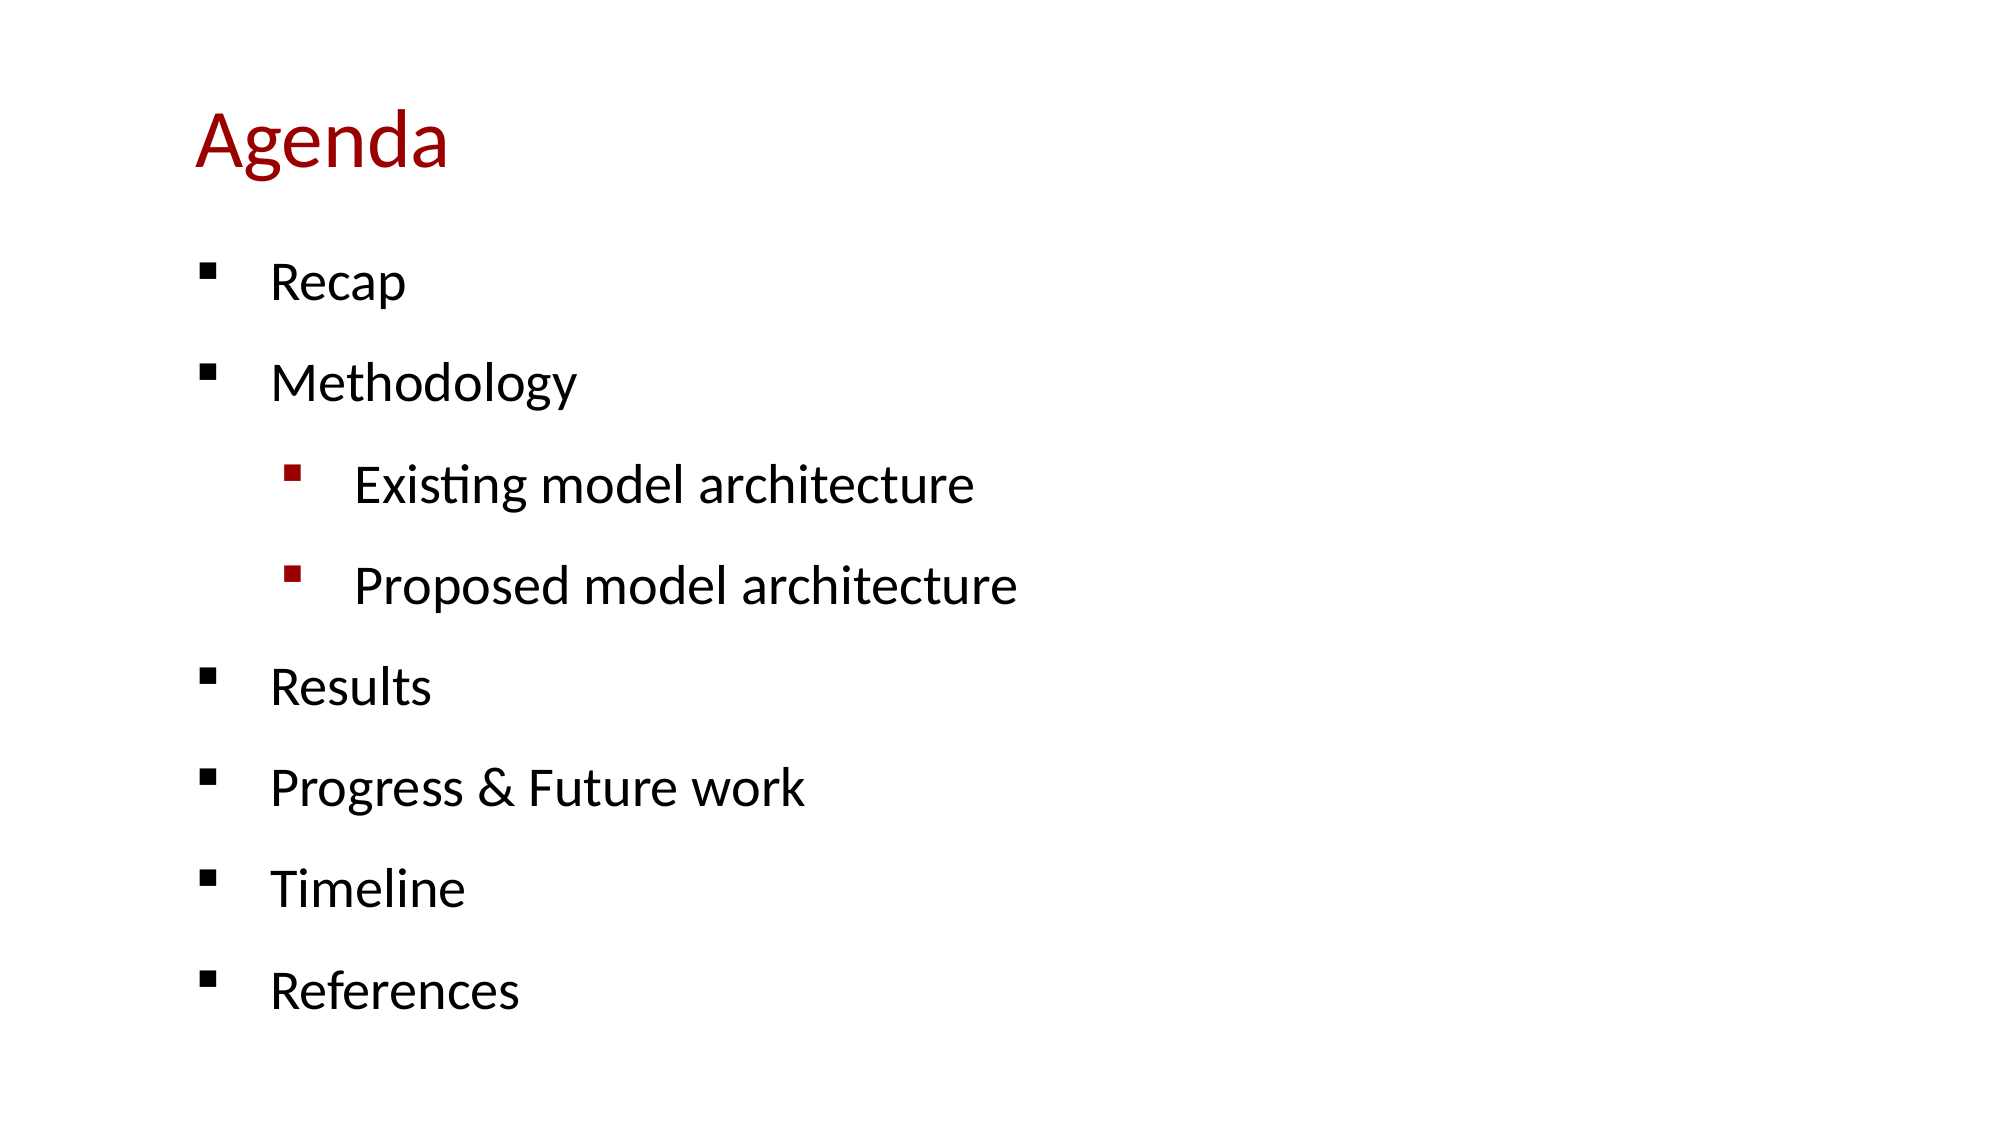

# Agenda
Recap
Methodology
Existing model architecture
Proposed model architecture
Results
Progress & Future work
Timeline
References